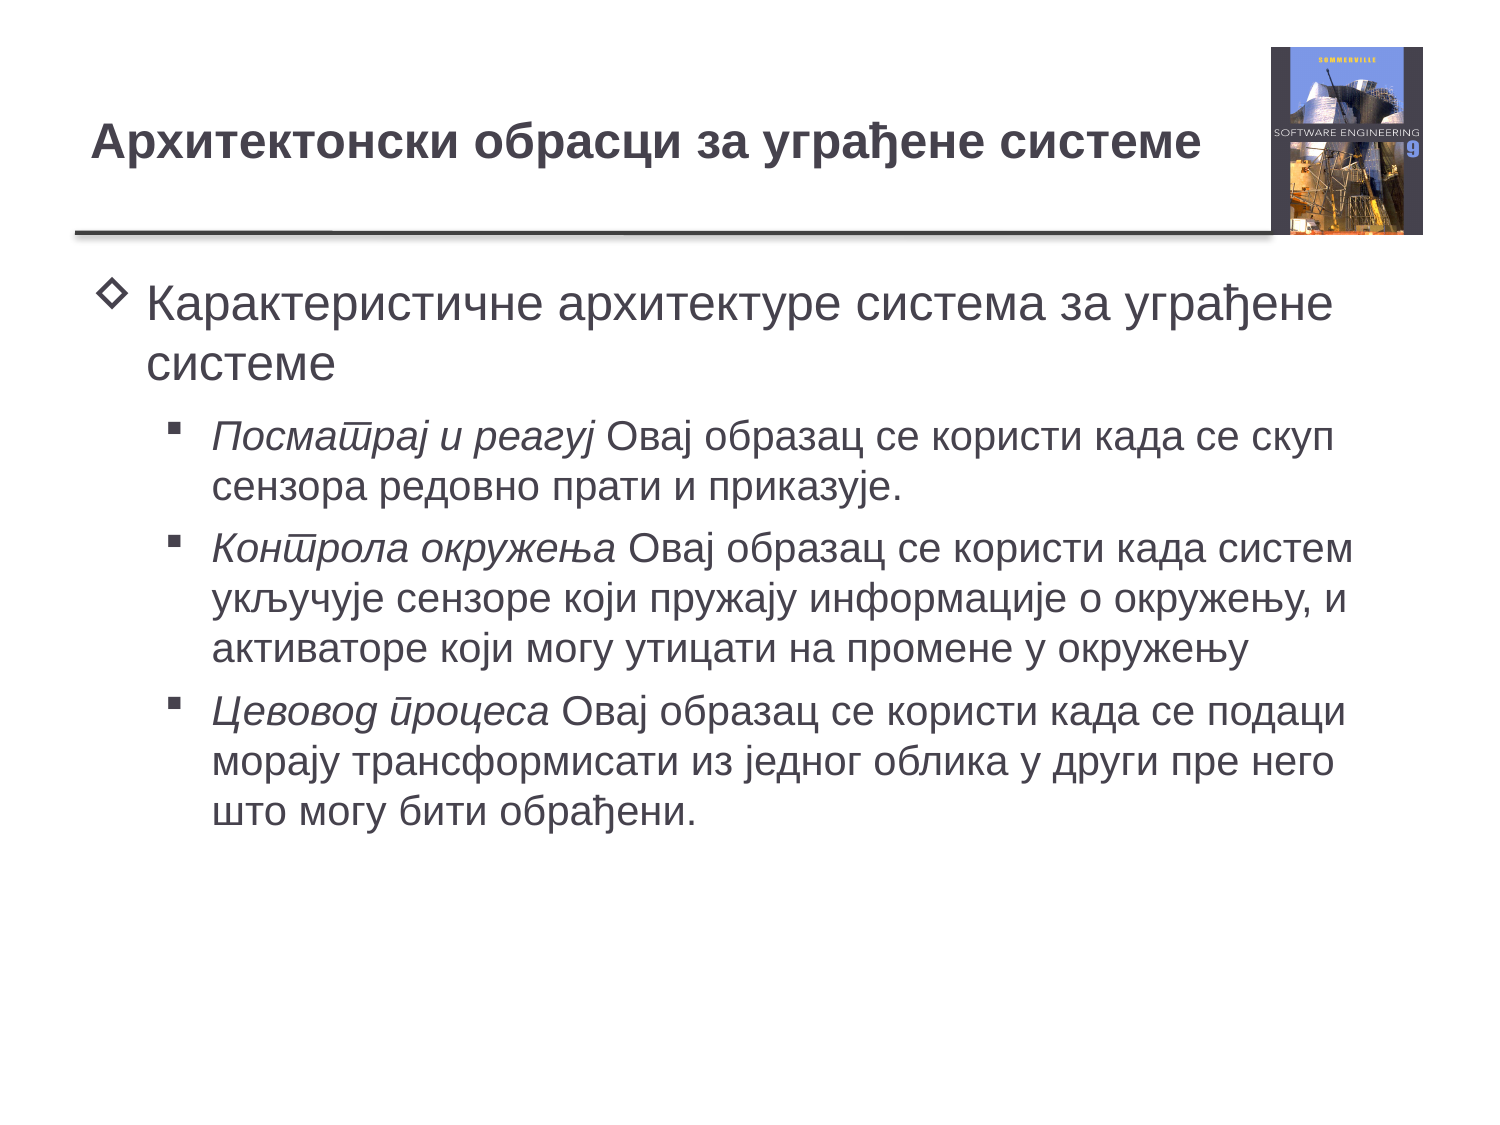

# Архитектонски обрасци за уграђене системе
Карактеристичне архитектуре система за уграђене системе
Посматрај и реагуј Овај образац се користи када се скуп сензора редовно прати и приказује.
Контрола окружења Овај образац се користи када систем укључује сензоре који пружају информације о окружењу, и активаторе који могу утицати на промене у окружењу
Цевовод процеса Овај образац се користи када се подаци морају трансформисати из једног облика у други пре него што могу бити обрађени.